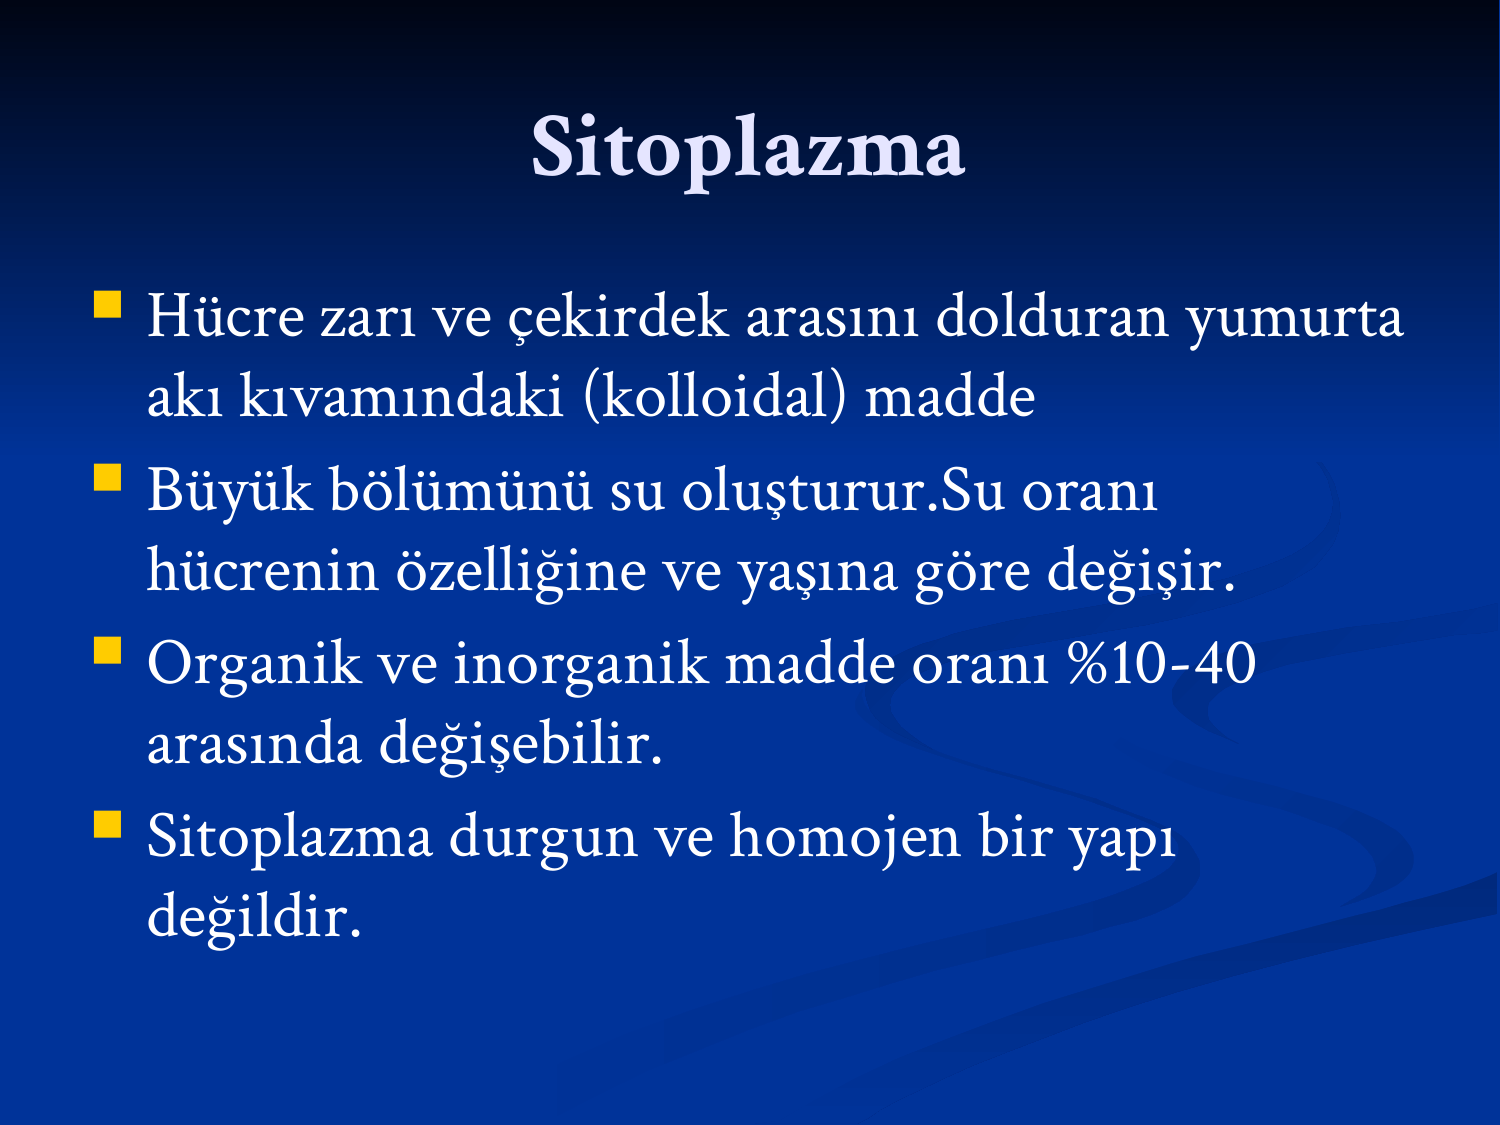

# Sitoplazma
Hücre zarı ve çekirdek arasını dolduran yumurta akı kıvamındaki (kolloidal) madde
Büyük bölümünü su oluşturur.Su oranı hücrenin özelliğine ve yaşına göre değişir.
Organik ve inorganik madde oranı %10-40 arasında değişebilir.
Sitoplazma durgun ve homojen bir yapı değildir.